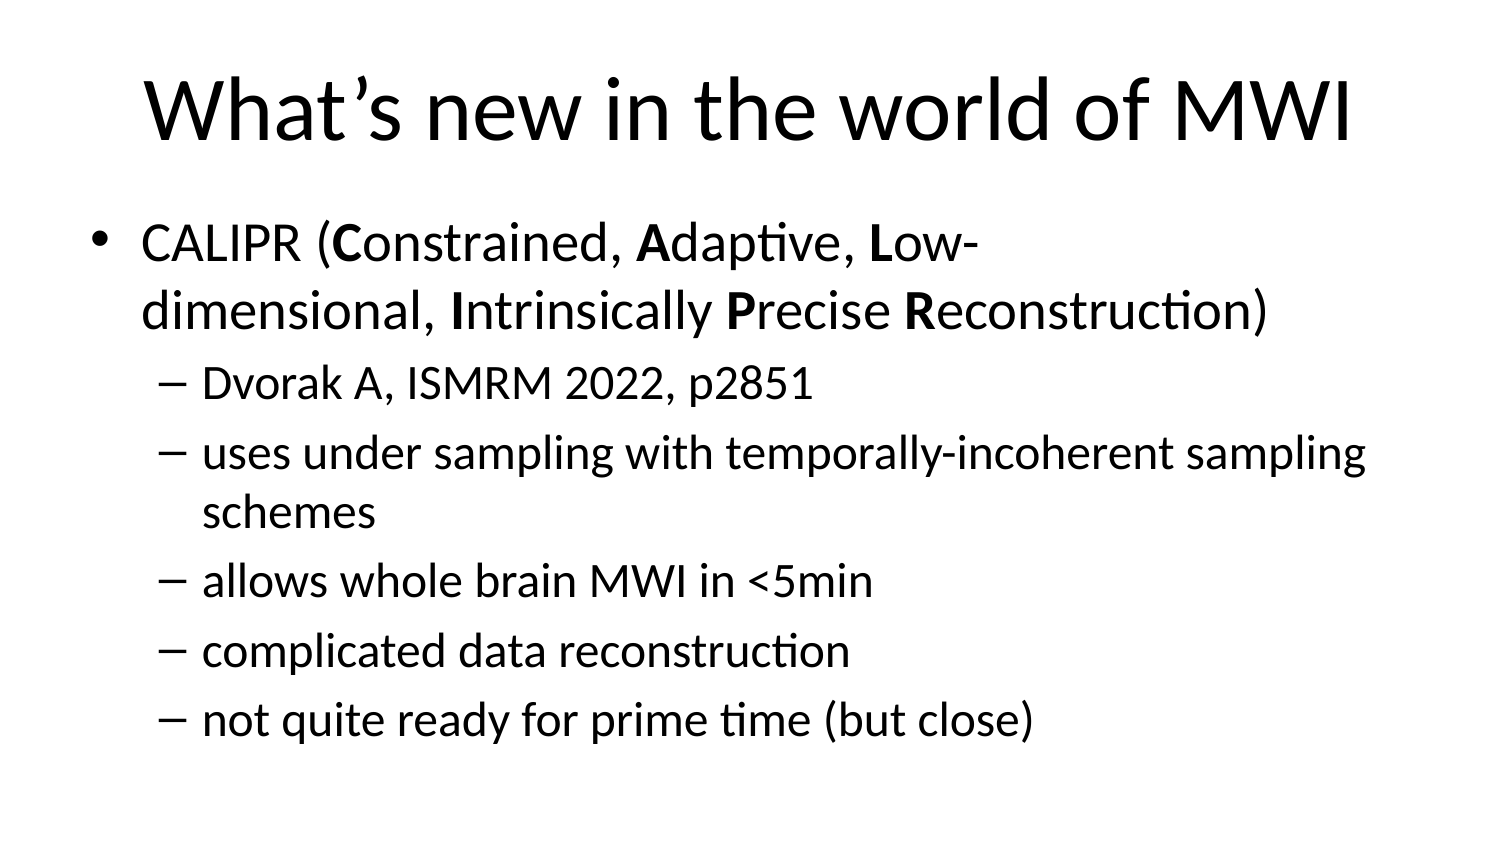

# What’s new in the world of MWI
CALIPR (Constrained, Adaptive, Low-dimensional, Intrinsically Precise Reconstruction)
Dvorak A, ISMRM 2022, p2851
uses under sampling with temporally-incoherent sampling schemes
allows whole brain MWI in <5min
complicated data reconstruction
not quite ready for prime time (but close)